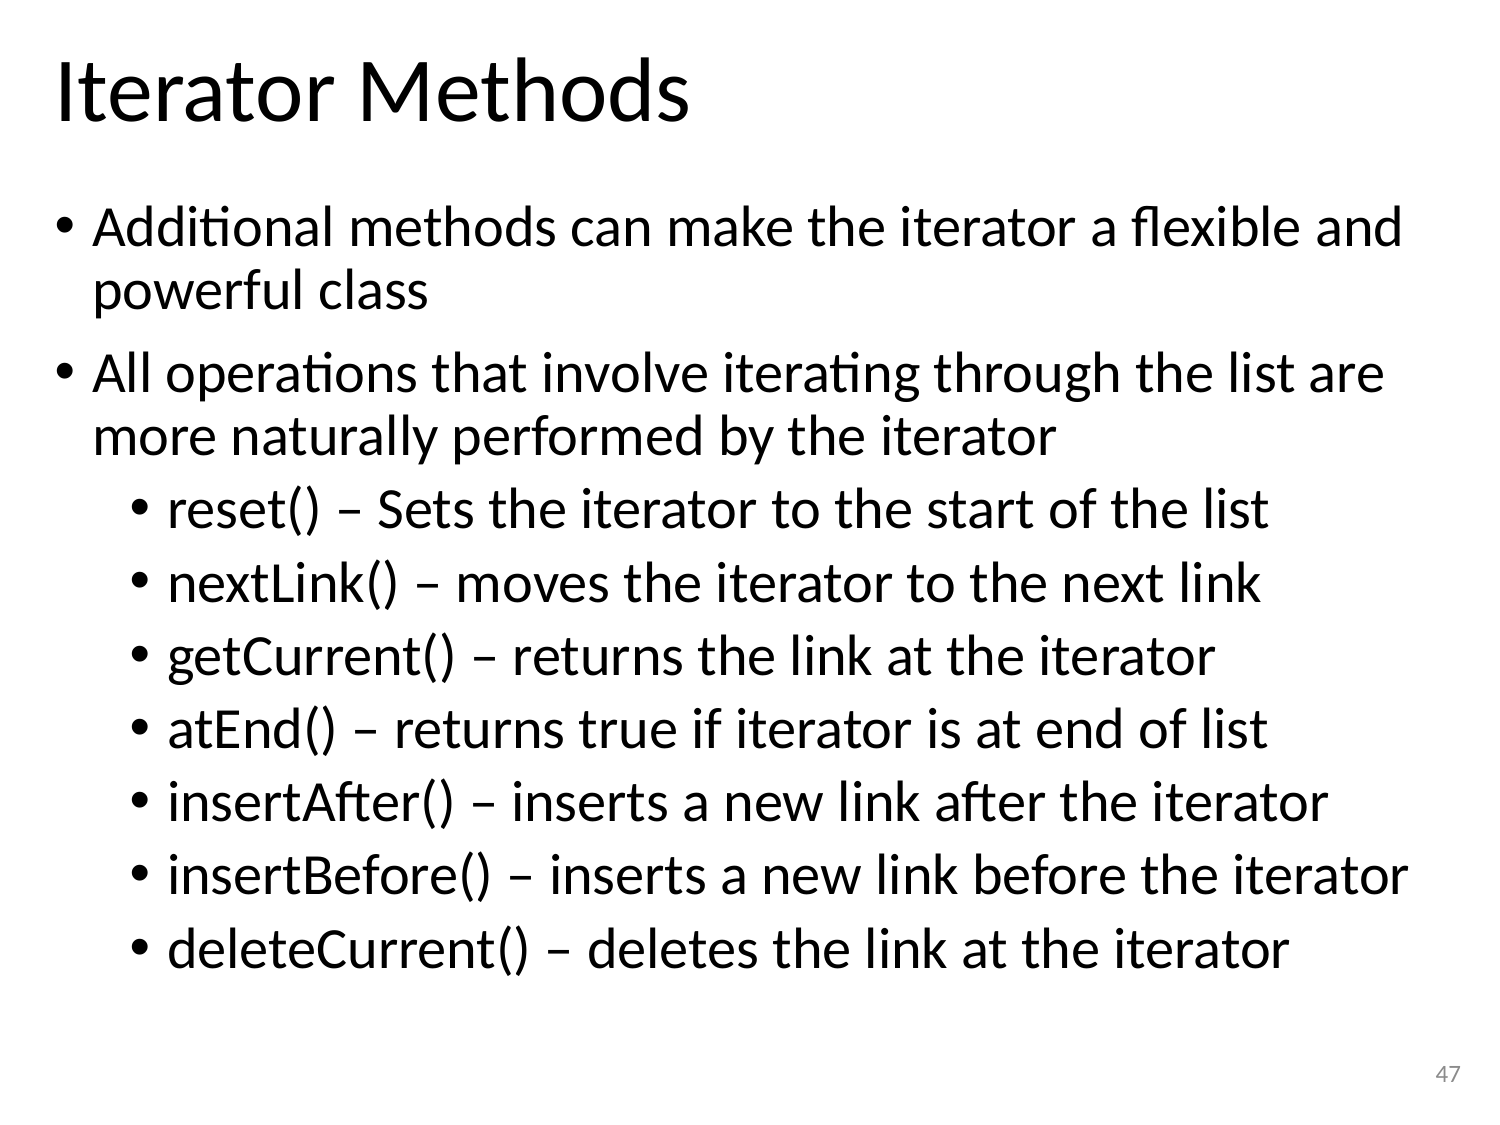

# Iterator Methods
Additional methods can make the iterator a flexible and powerful class
All operations that involve iterating through the list are more naturally performed by the iterator
reset() – Sets the iterator to the start of the list
nextLink() – moves the iterator to the next link
getCurrent() – returns the link at the iterator
atEnd() – returns true if iterator is at end of list
insertAfter() – inserts a new link after the iterator
insertBefore() – inserts a new link before the iterator
deleteCurrent() – deletes the link at the iterator
47